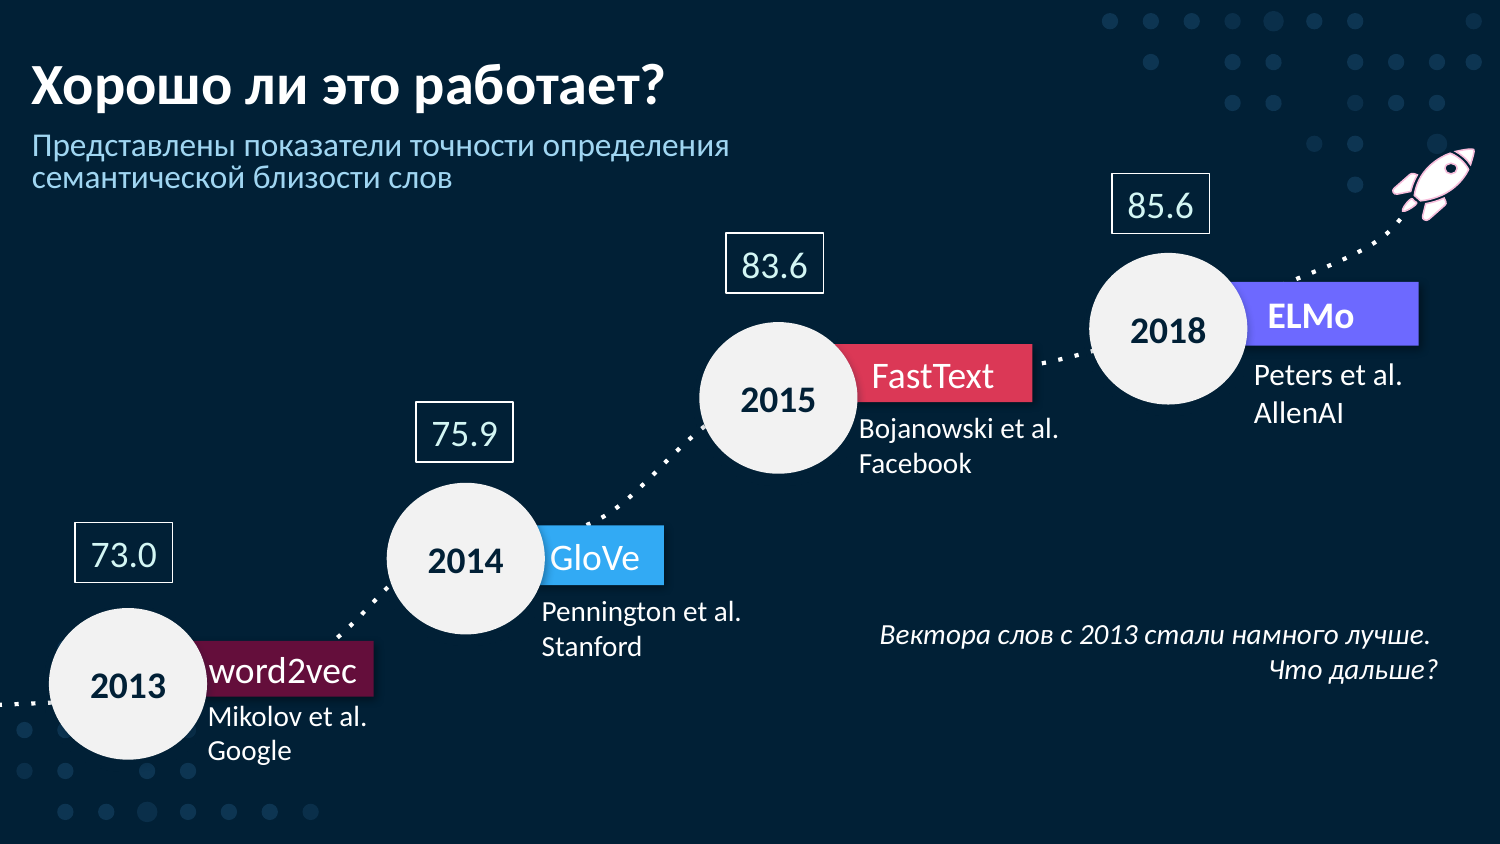

Хорошо ли это работает?
Представлены показатели точности определения
семантической близости слов

85.6

83.6
2018
ELMo
Peters et al.
AllenAI
2015
FastText
Bojanowski et al.
Facebook
75.9
2014
  GloVe
Pennington et al.
Stanford
73.0
2013
  word2vec
Mikolov et al.
Google
Вектора слов с 2013 стали намного лучше.
Что дальше?